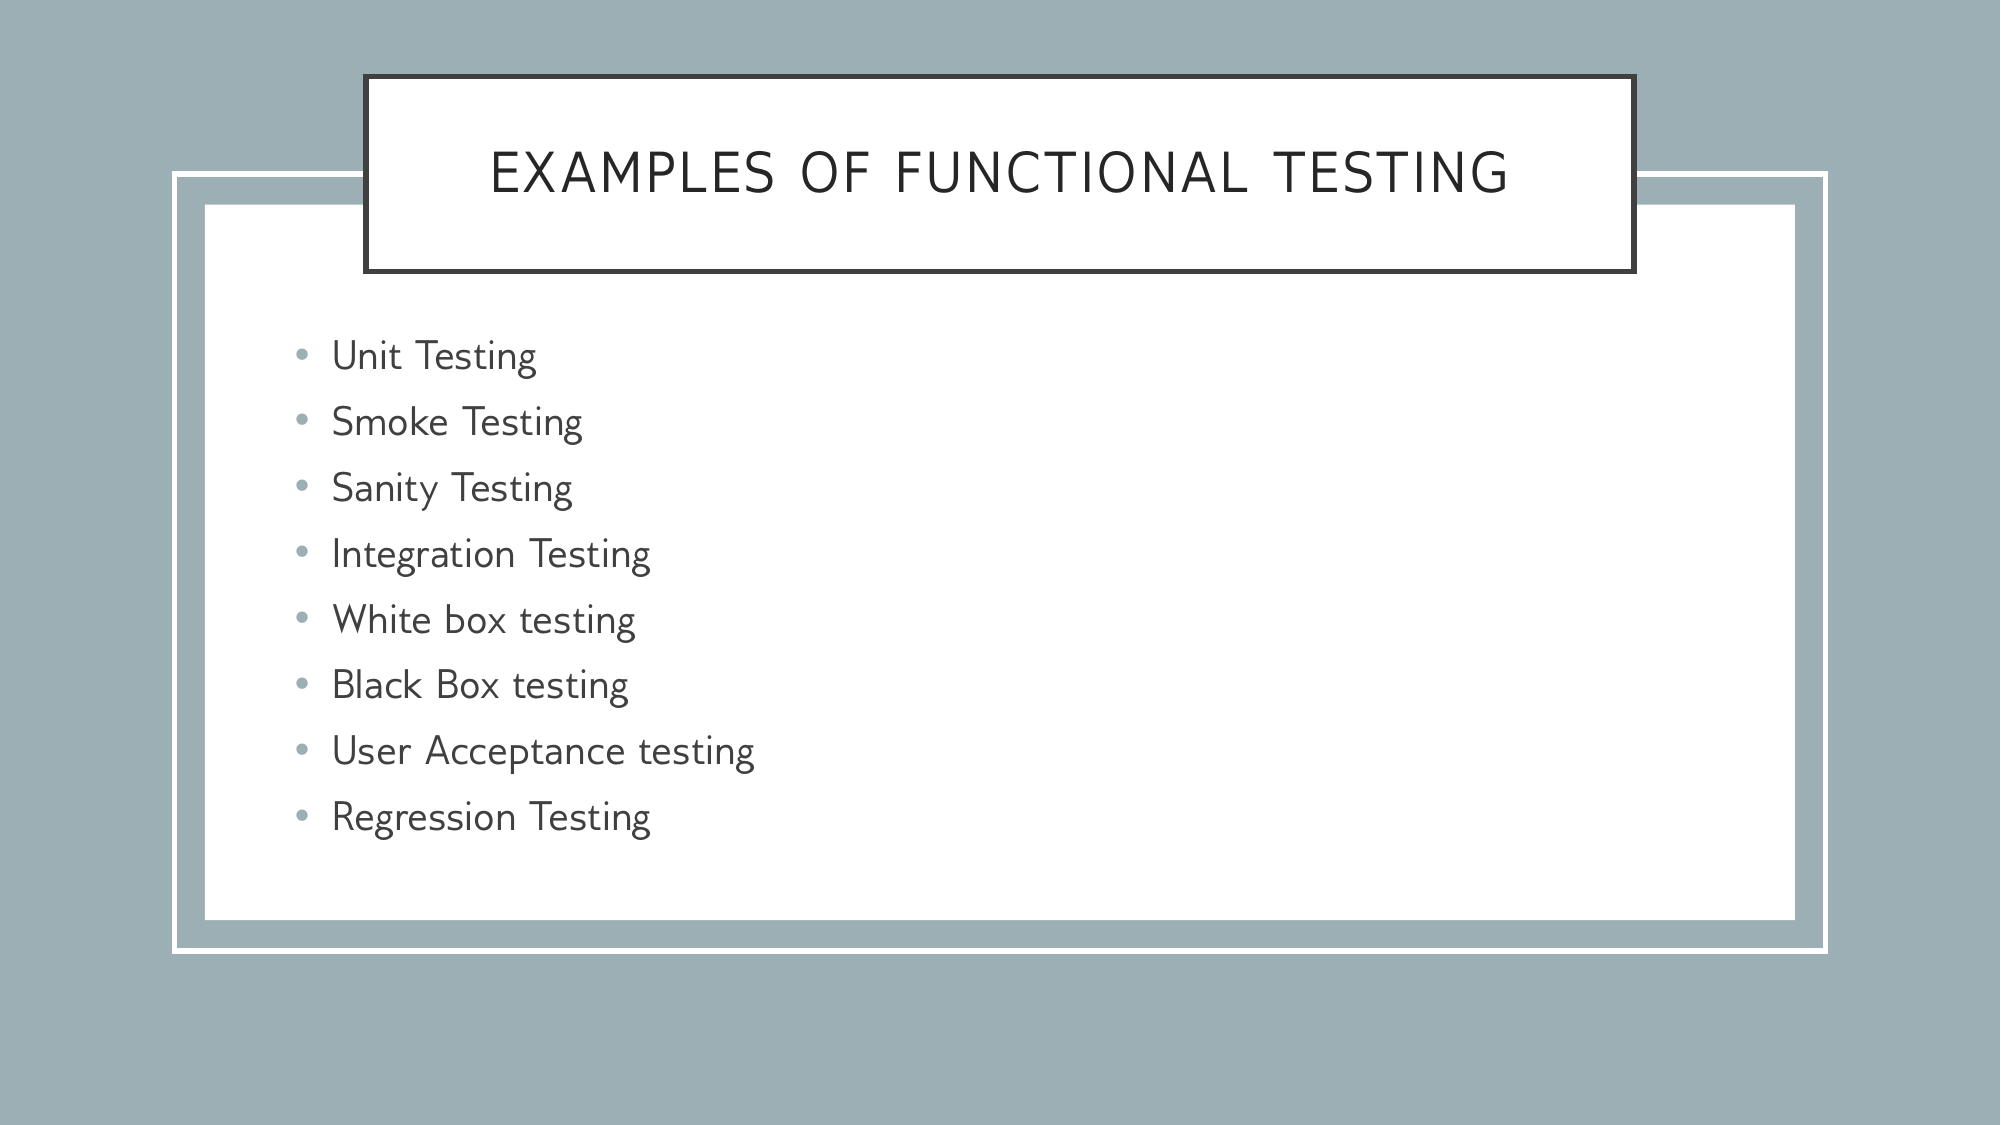

# Examples of Functional testing

Unit Testing
Smoke Testing
Sanity Testing
Integration Testing
White box testing
Black Box testing
User Acceptance testing
Regression Testing